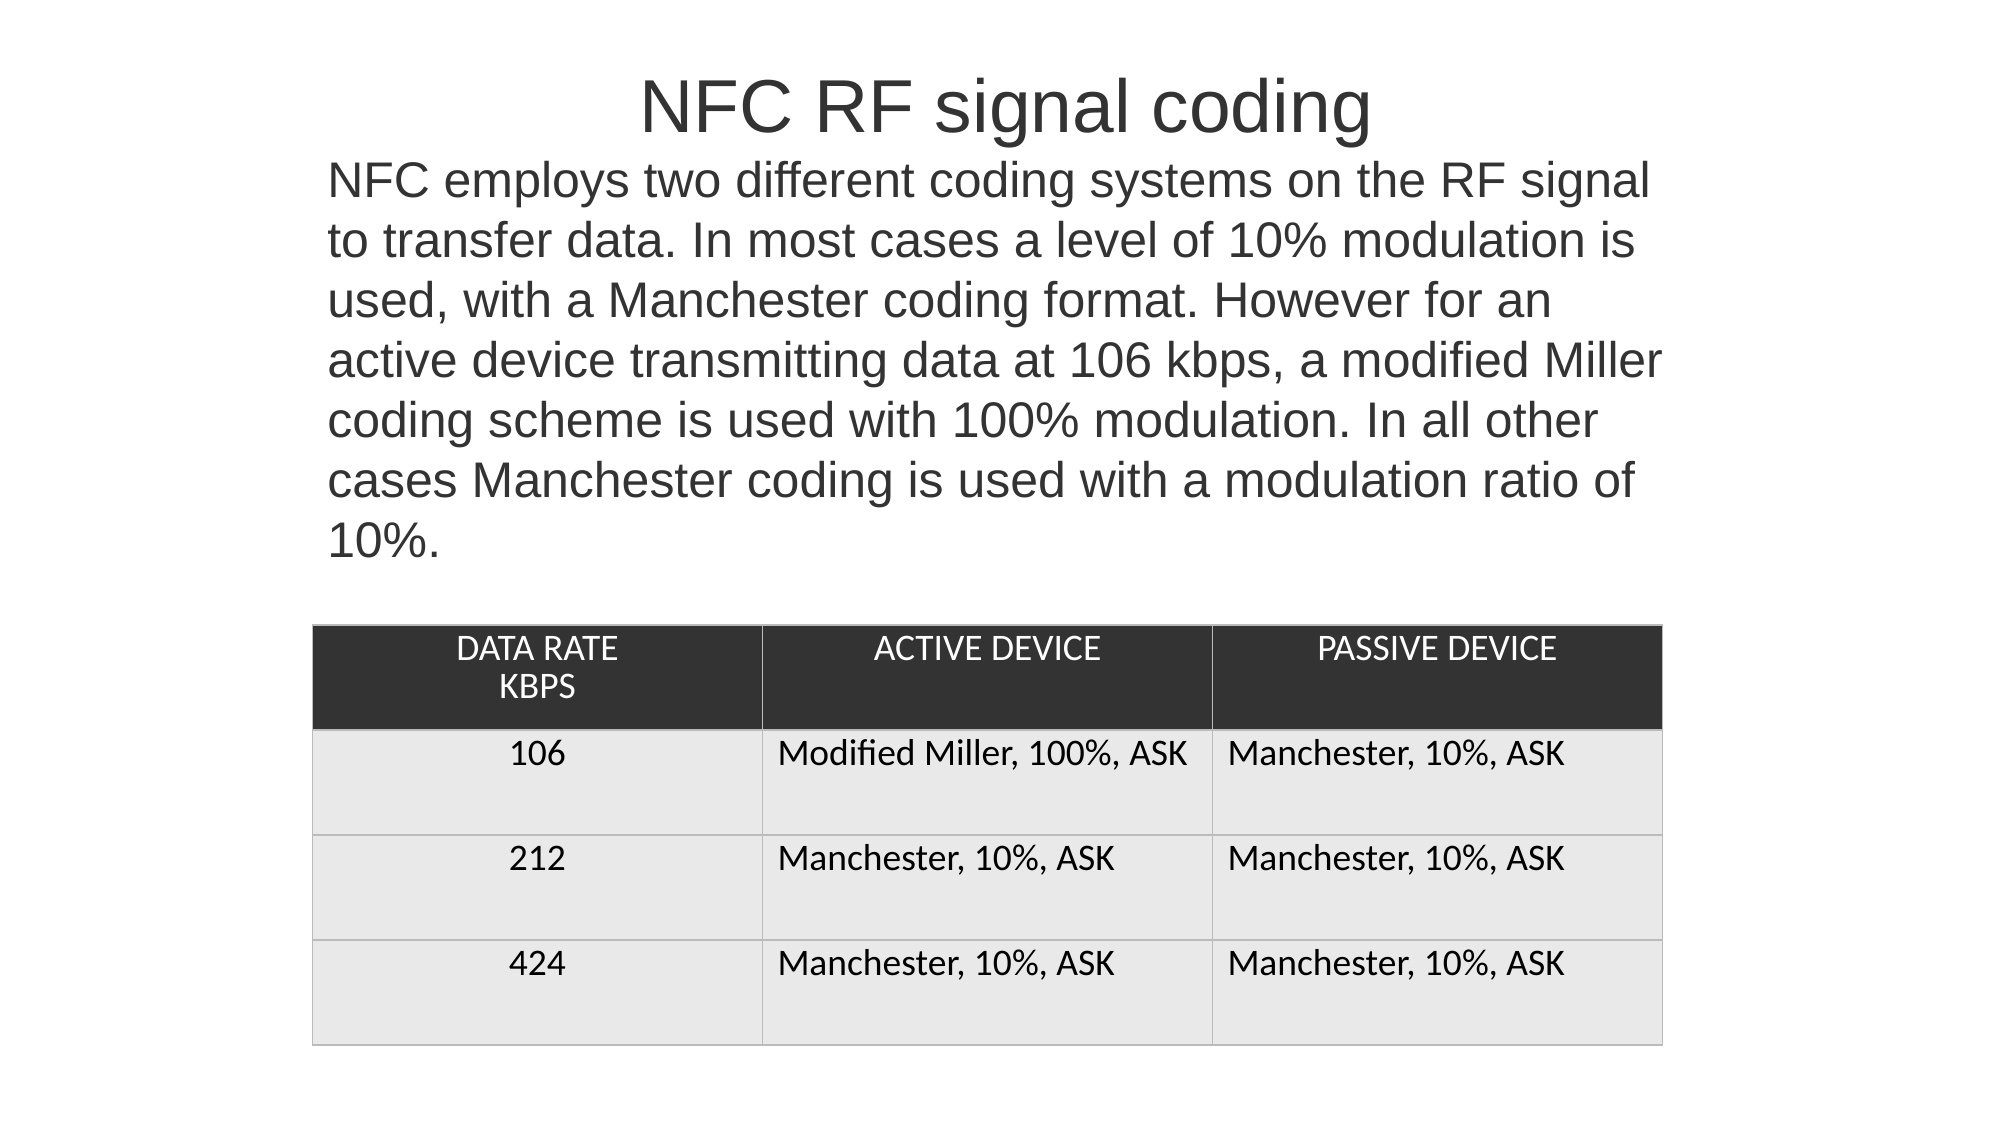

NFC RF signal coding
NFC employs two different coding systems on the RF signal to transfer data. In most cases a level of 10% modulation is used, with a Manchester coding format. However for an active device transmitting data at 106 kbps, a modified Miller coding scheme is used with 100% modulation. In all other cases Manchester coding is used with a modulation ratio of 10%.
| DATA RATE KBPS | ACTIVE DEVICE | PASSIVE DEVICE |
| --- | --- | --- |
| 106 | Modified Miller, 100%, ASK | Manchester, 10%, ASK |
| 212 | Manchester, 10%, ASK | Manchester, 10%, ASK |
| 424 | Manchester, 10%, ASK | Manchester, 10%, ASK |